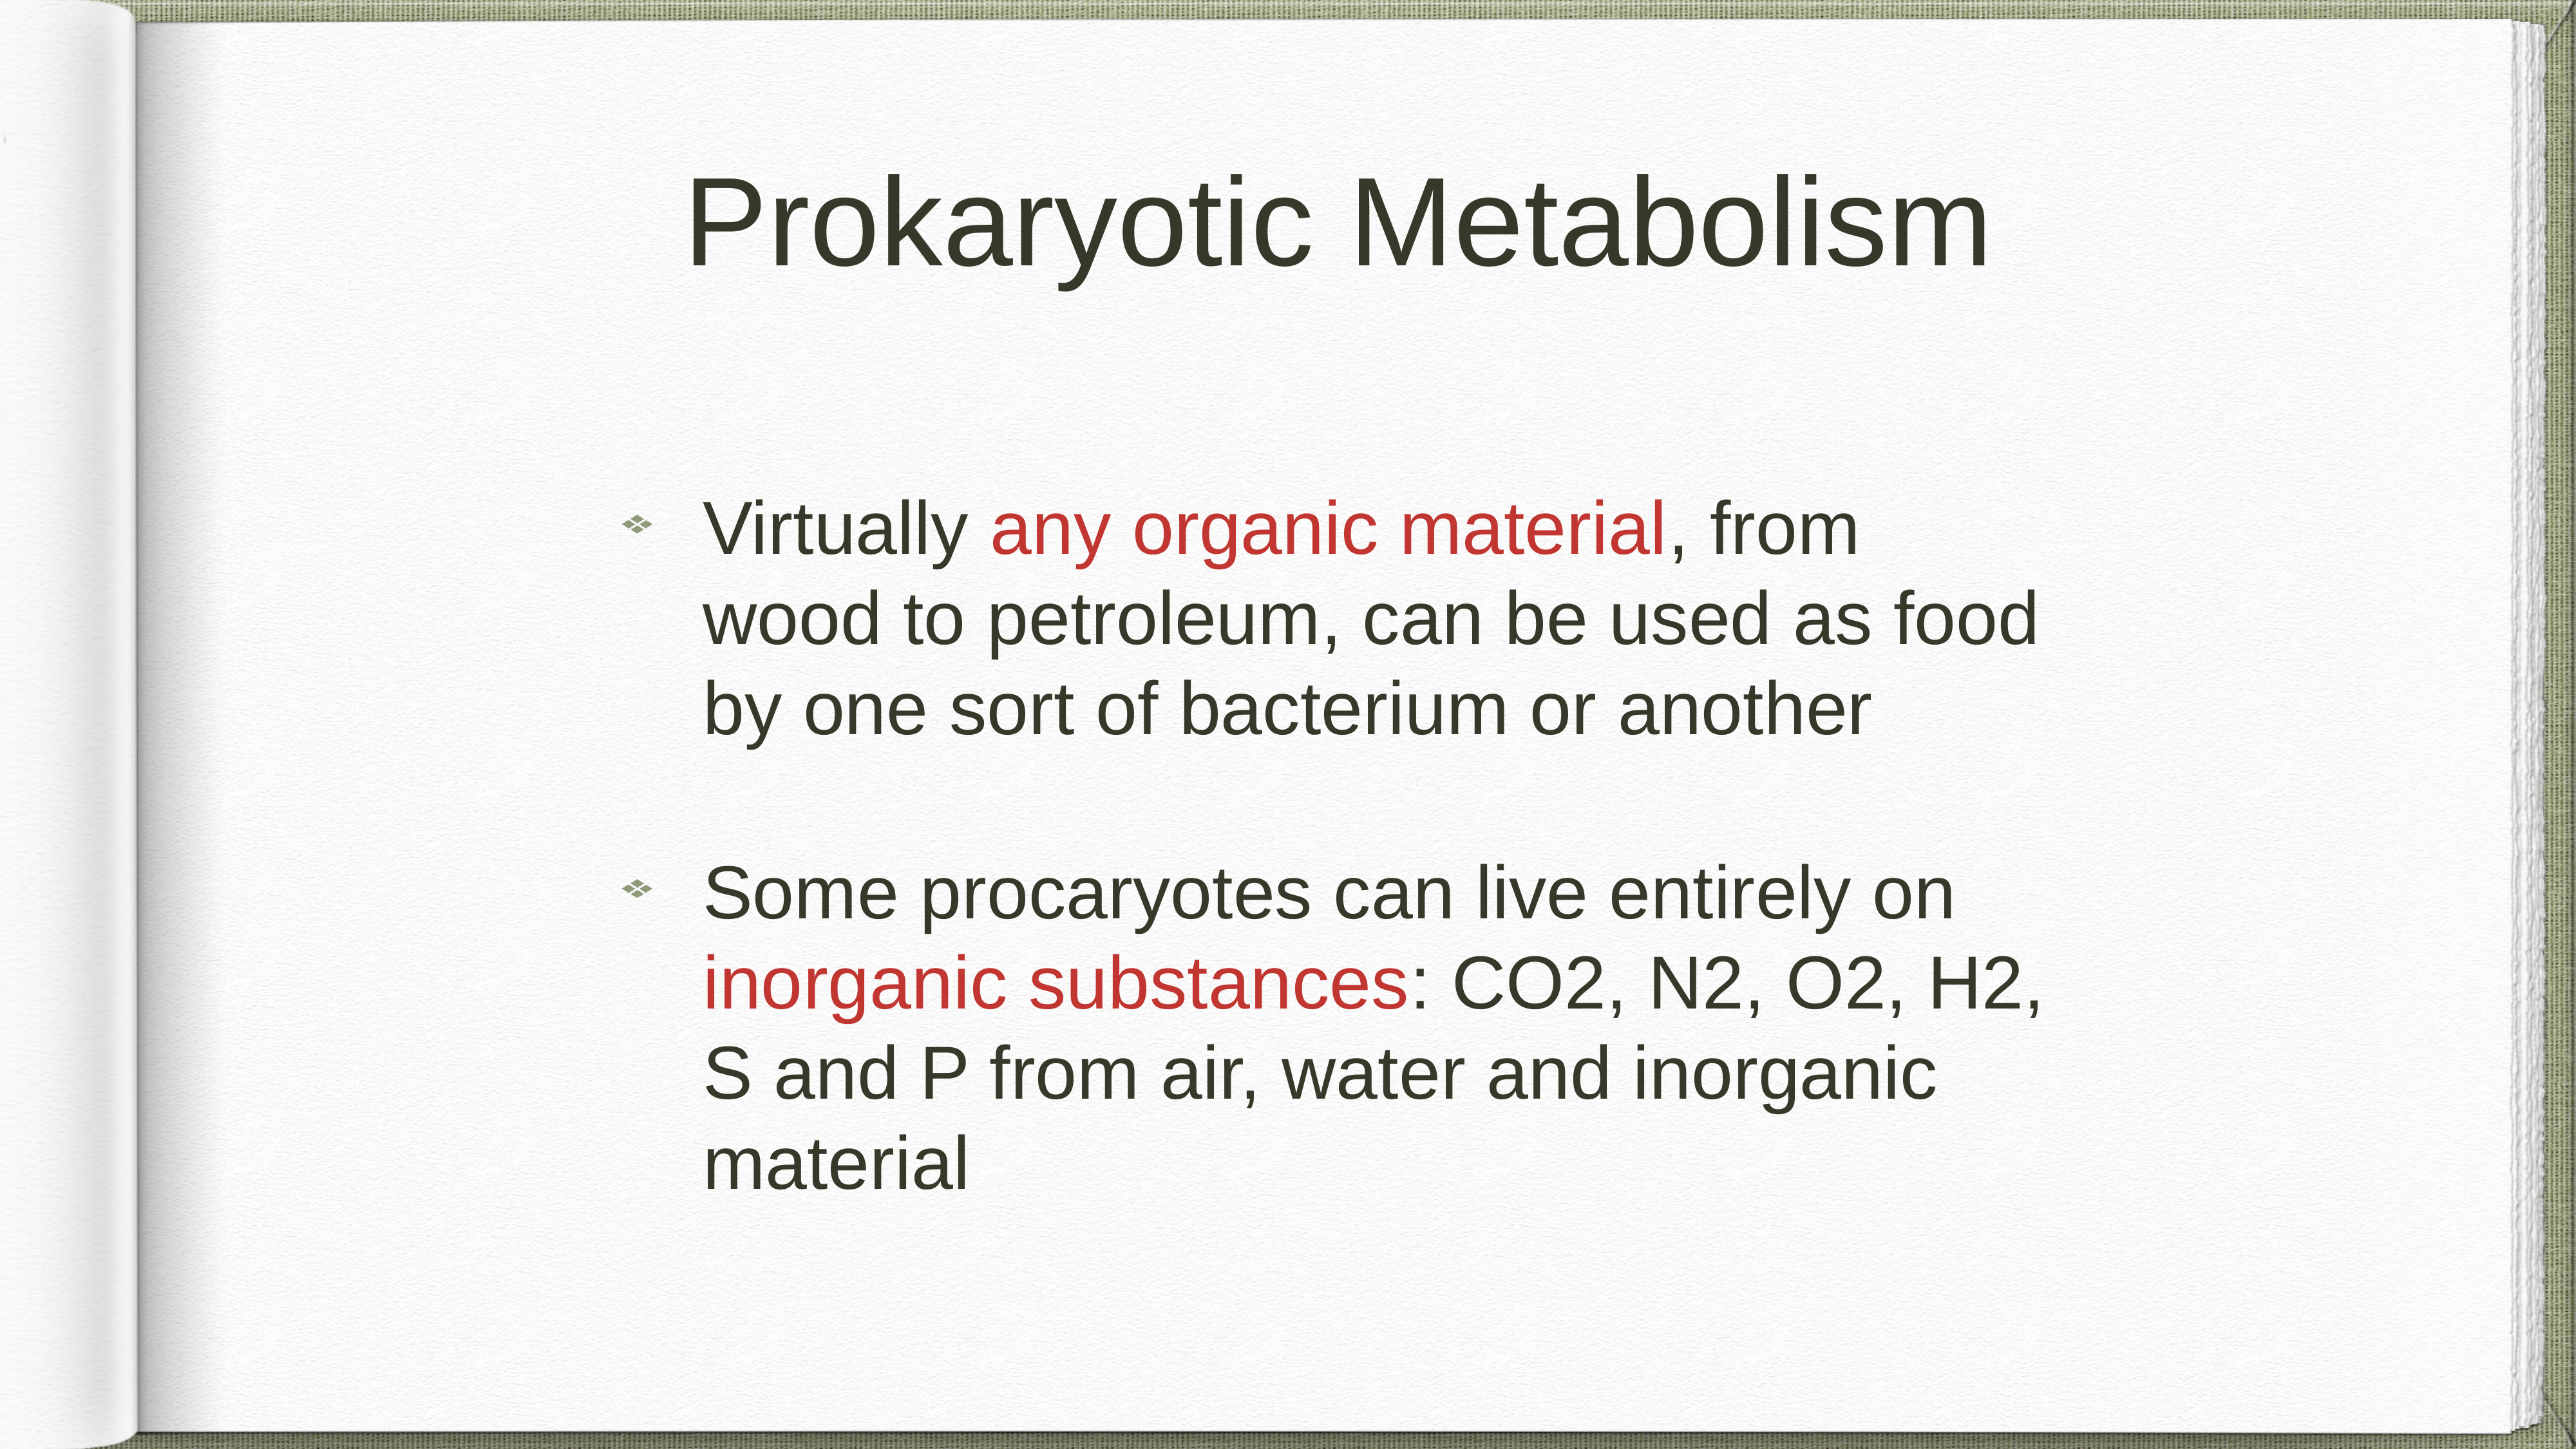

# Prokaryotic Metabolism
Virtually any organic material, from wood to petroleum, can be used as food by one sort of bacterium or another
Some procaryotes can live entirely on inorganic substances: CO2, N2, O2, H2, S and P from air, water and inorganic material